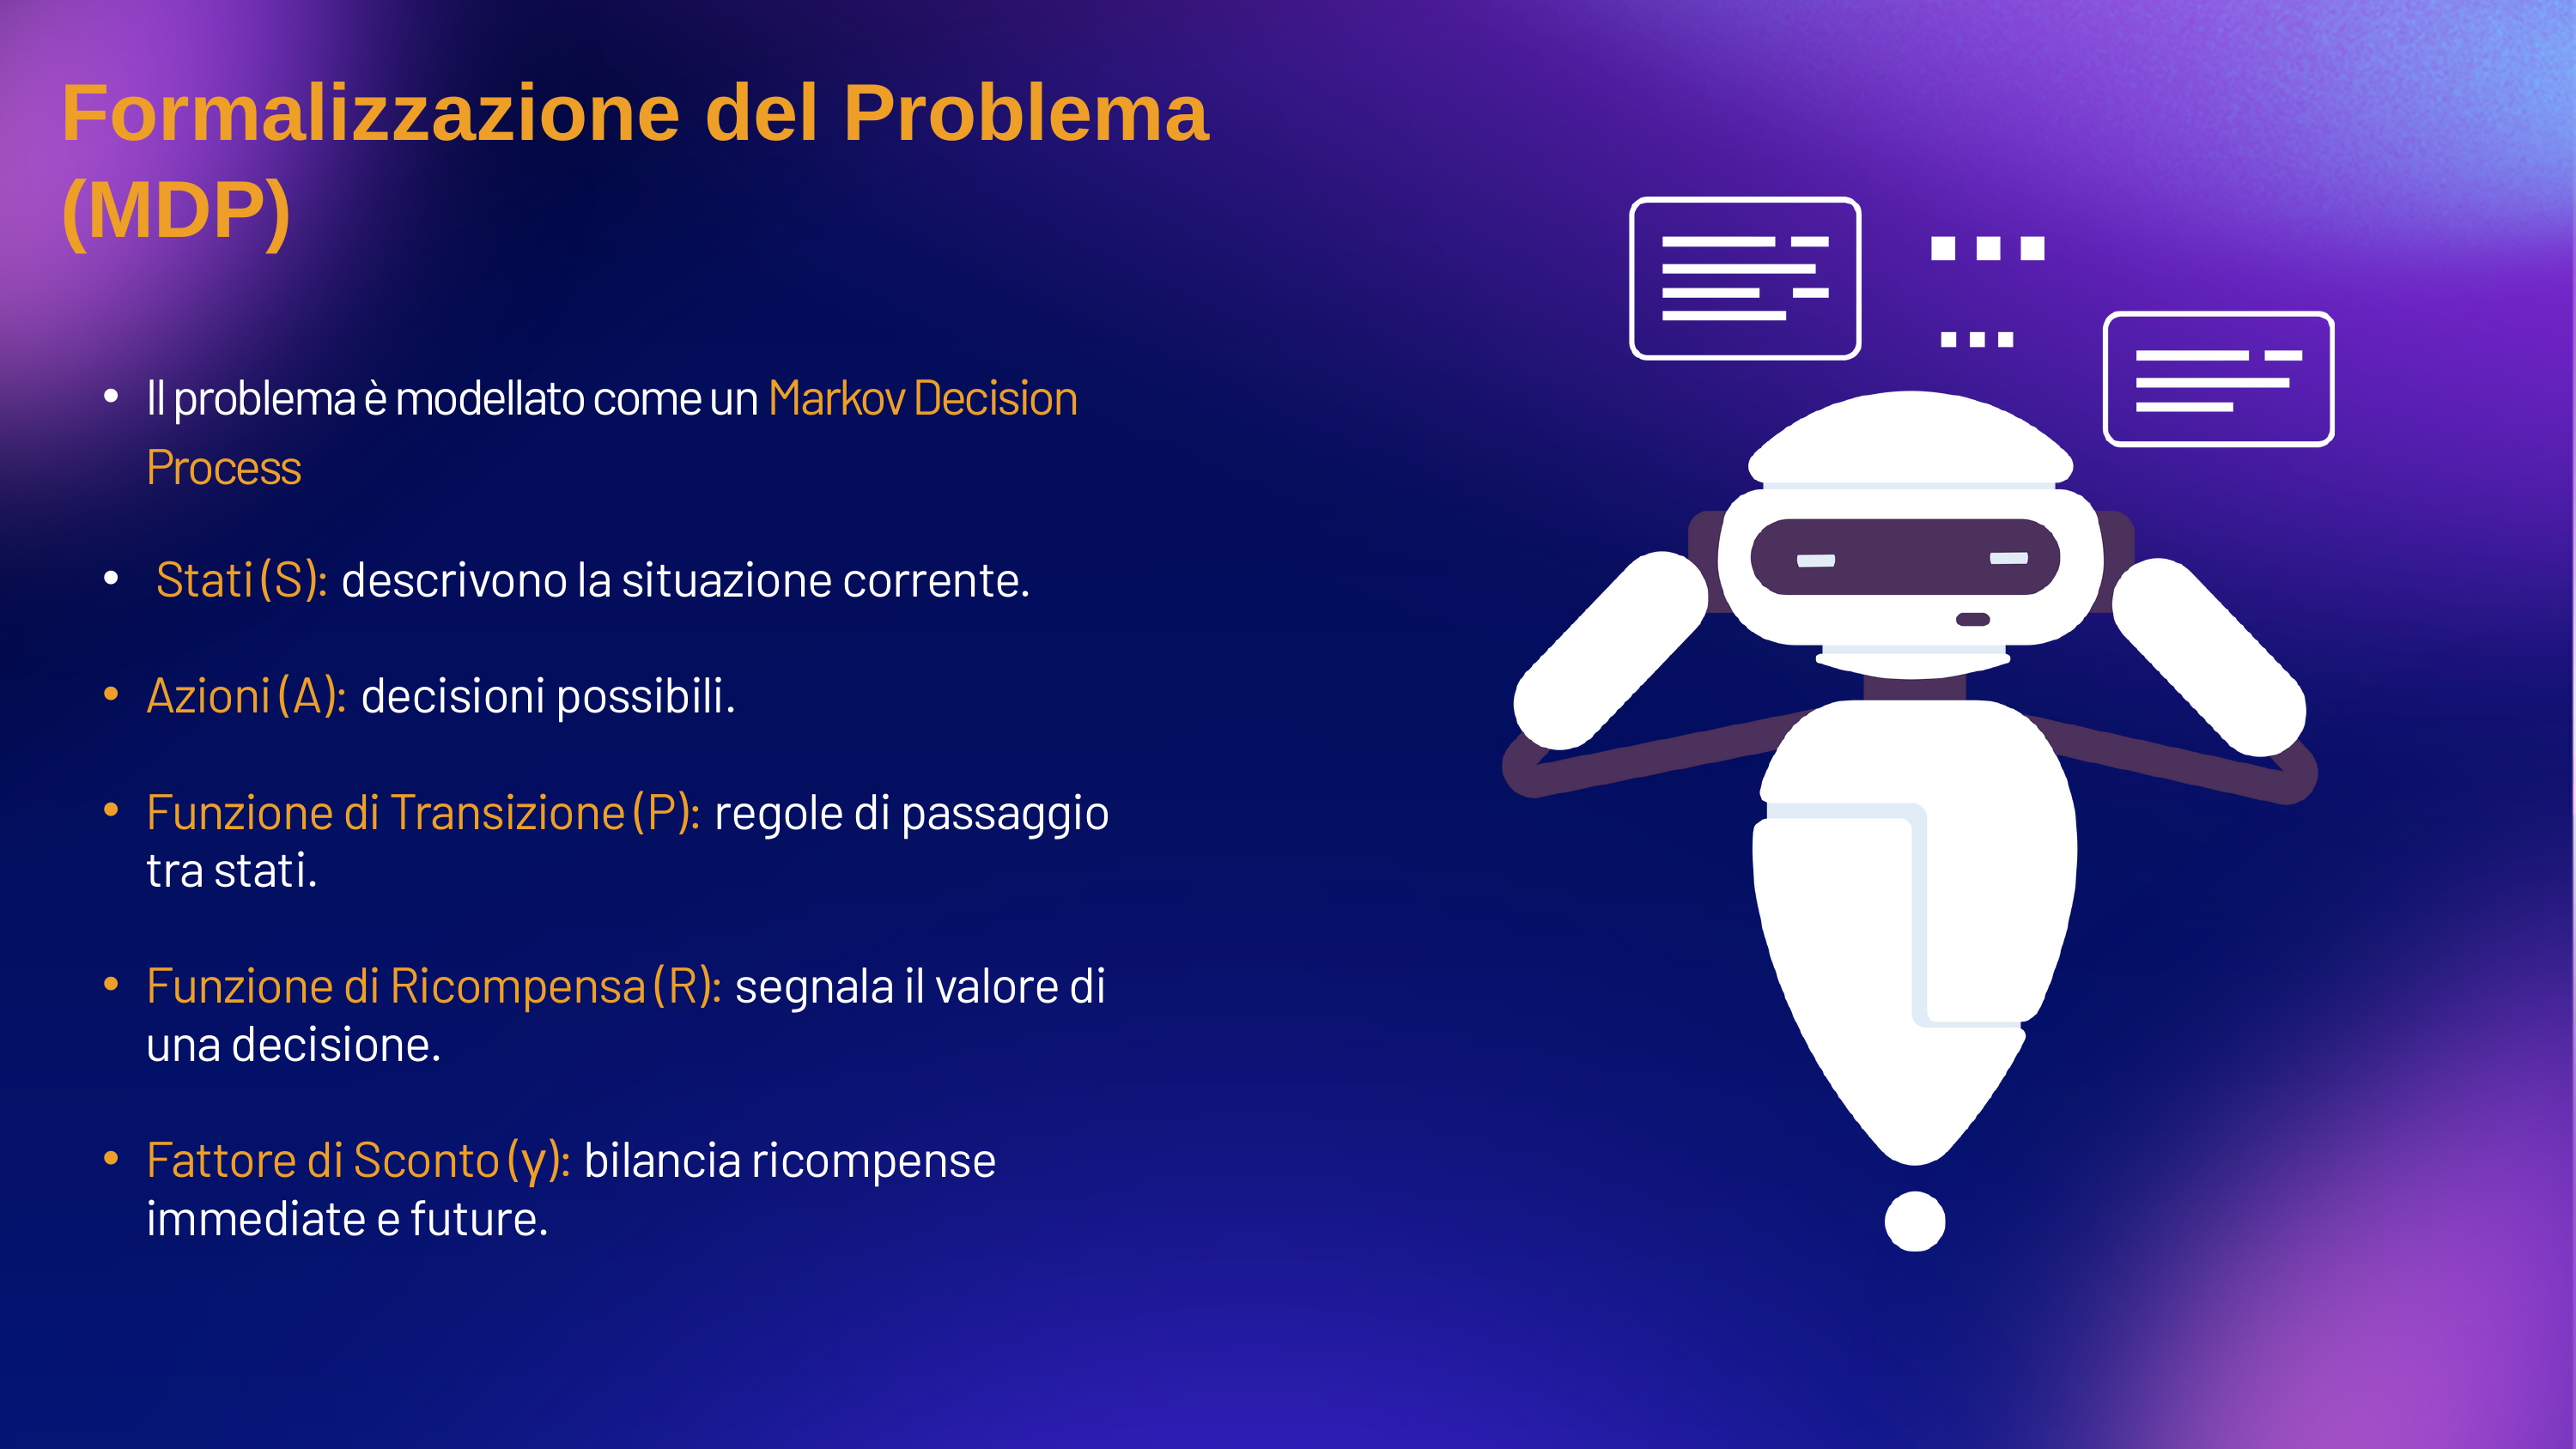

Formalizzazione del Problema (MDP)

Il problema è modellato come un Markov Decision Process

 Stati (S): descrivono la situazione corrente.

Azioni (A): decisioni possibili.

Funzione di Transizione (P): regole di passaggio tra stati.

Funzione di Ricompensa (R): segnala il valore di una decisione.

Fattore di Sconto (γ): bilancia ricompense immediate e future.